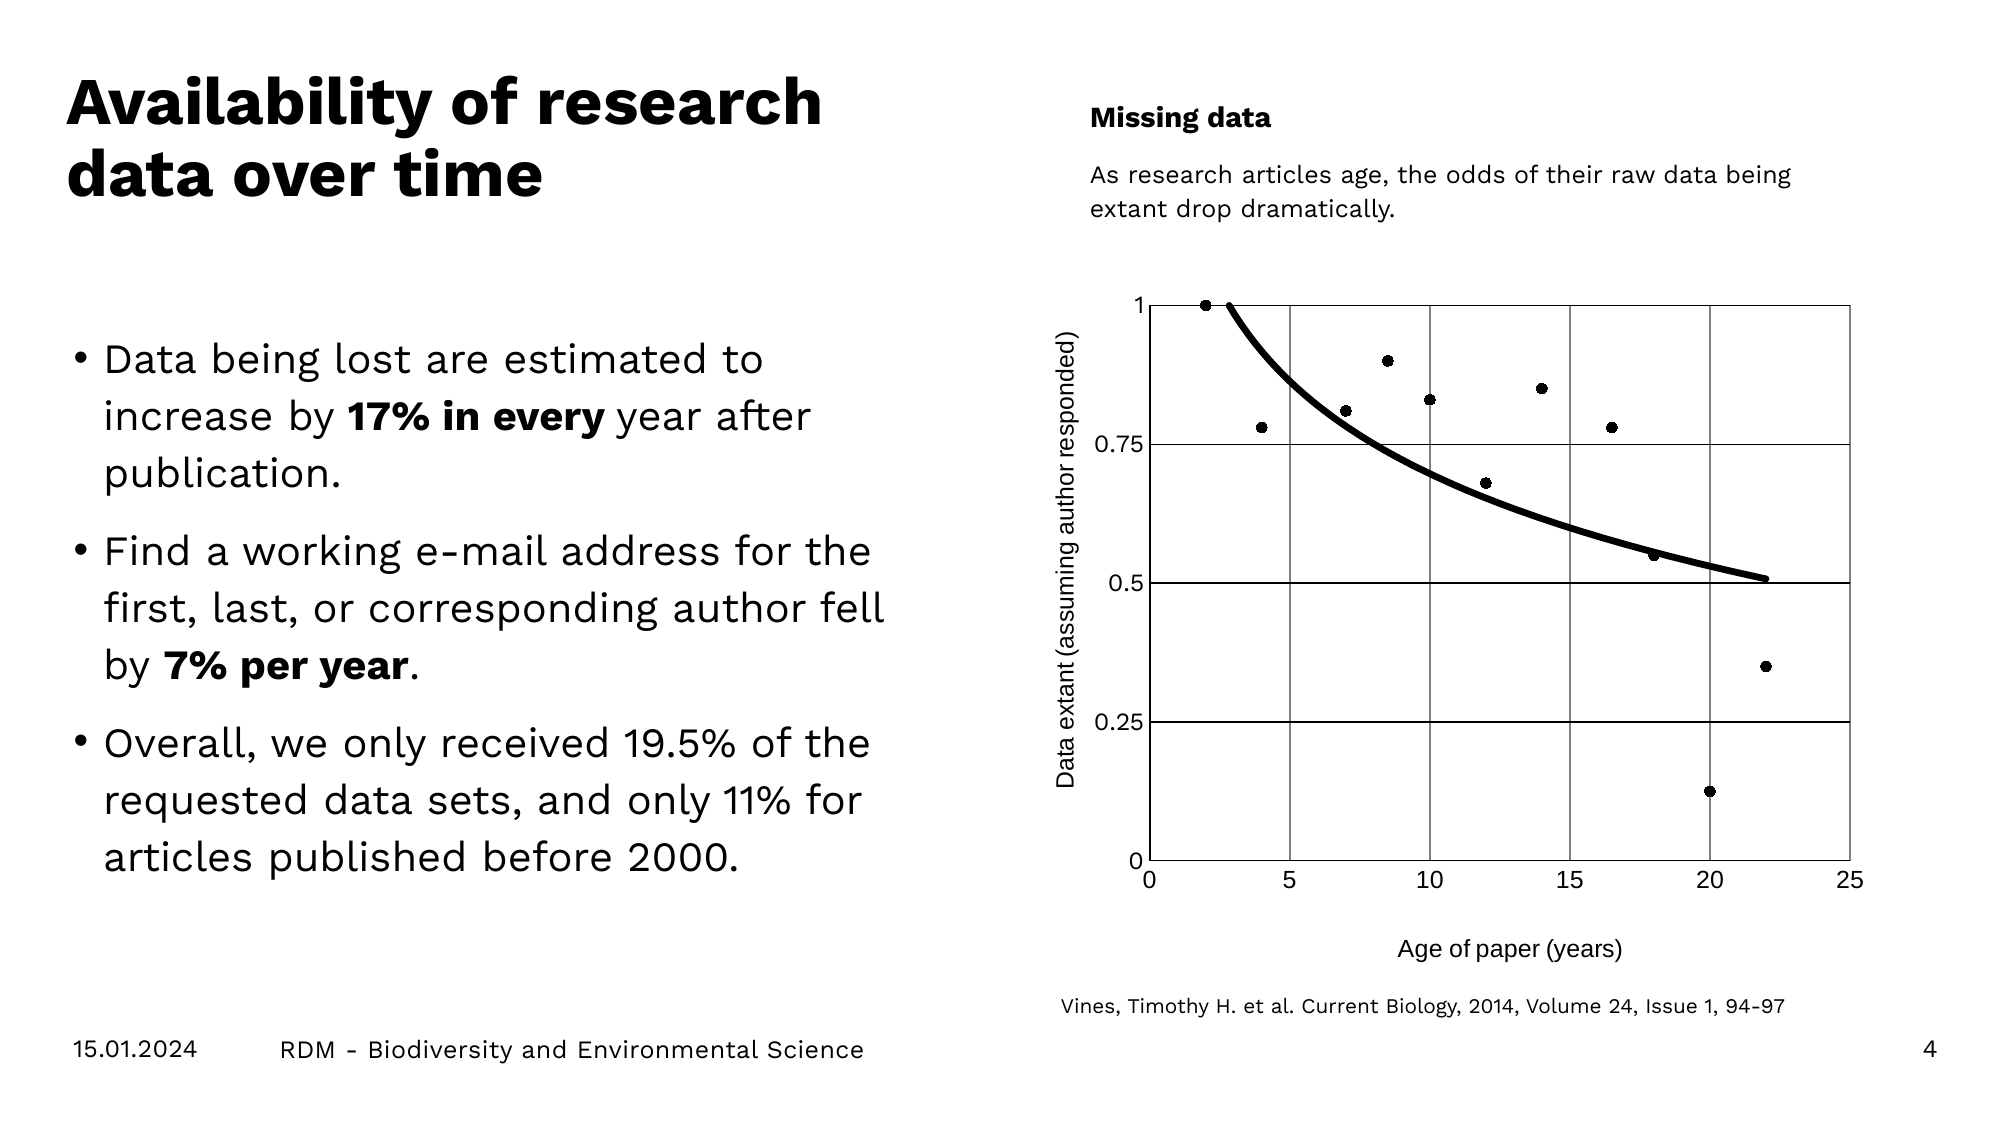

# Availability of research data over time
Missing data
As research articles age, the odds of their raw data being extant drop dramatically.

### Chart

| Category | Y-Werte |
|---|---|
Data being lost are estimated to increase by 17% in every year after publication.
Find a working e-mail address for the first, last, or corresponding author fell by 7% per year.
Overall, we only received 19.5% of the requested data sets, and only 11% for articles published before 2000.

Vines, Timothy H. et al. Current Biology, 2014, Volume 24, Issue 1, 94-97
15.01.2024
RDM - Biodiversity and Environmental Science
4